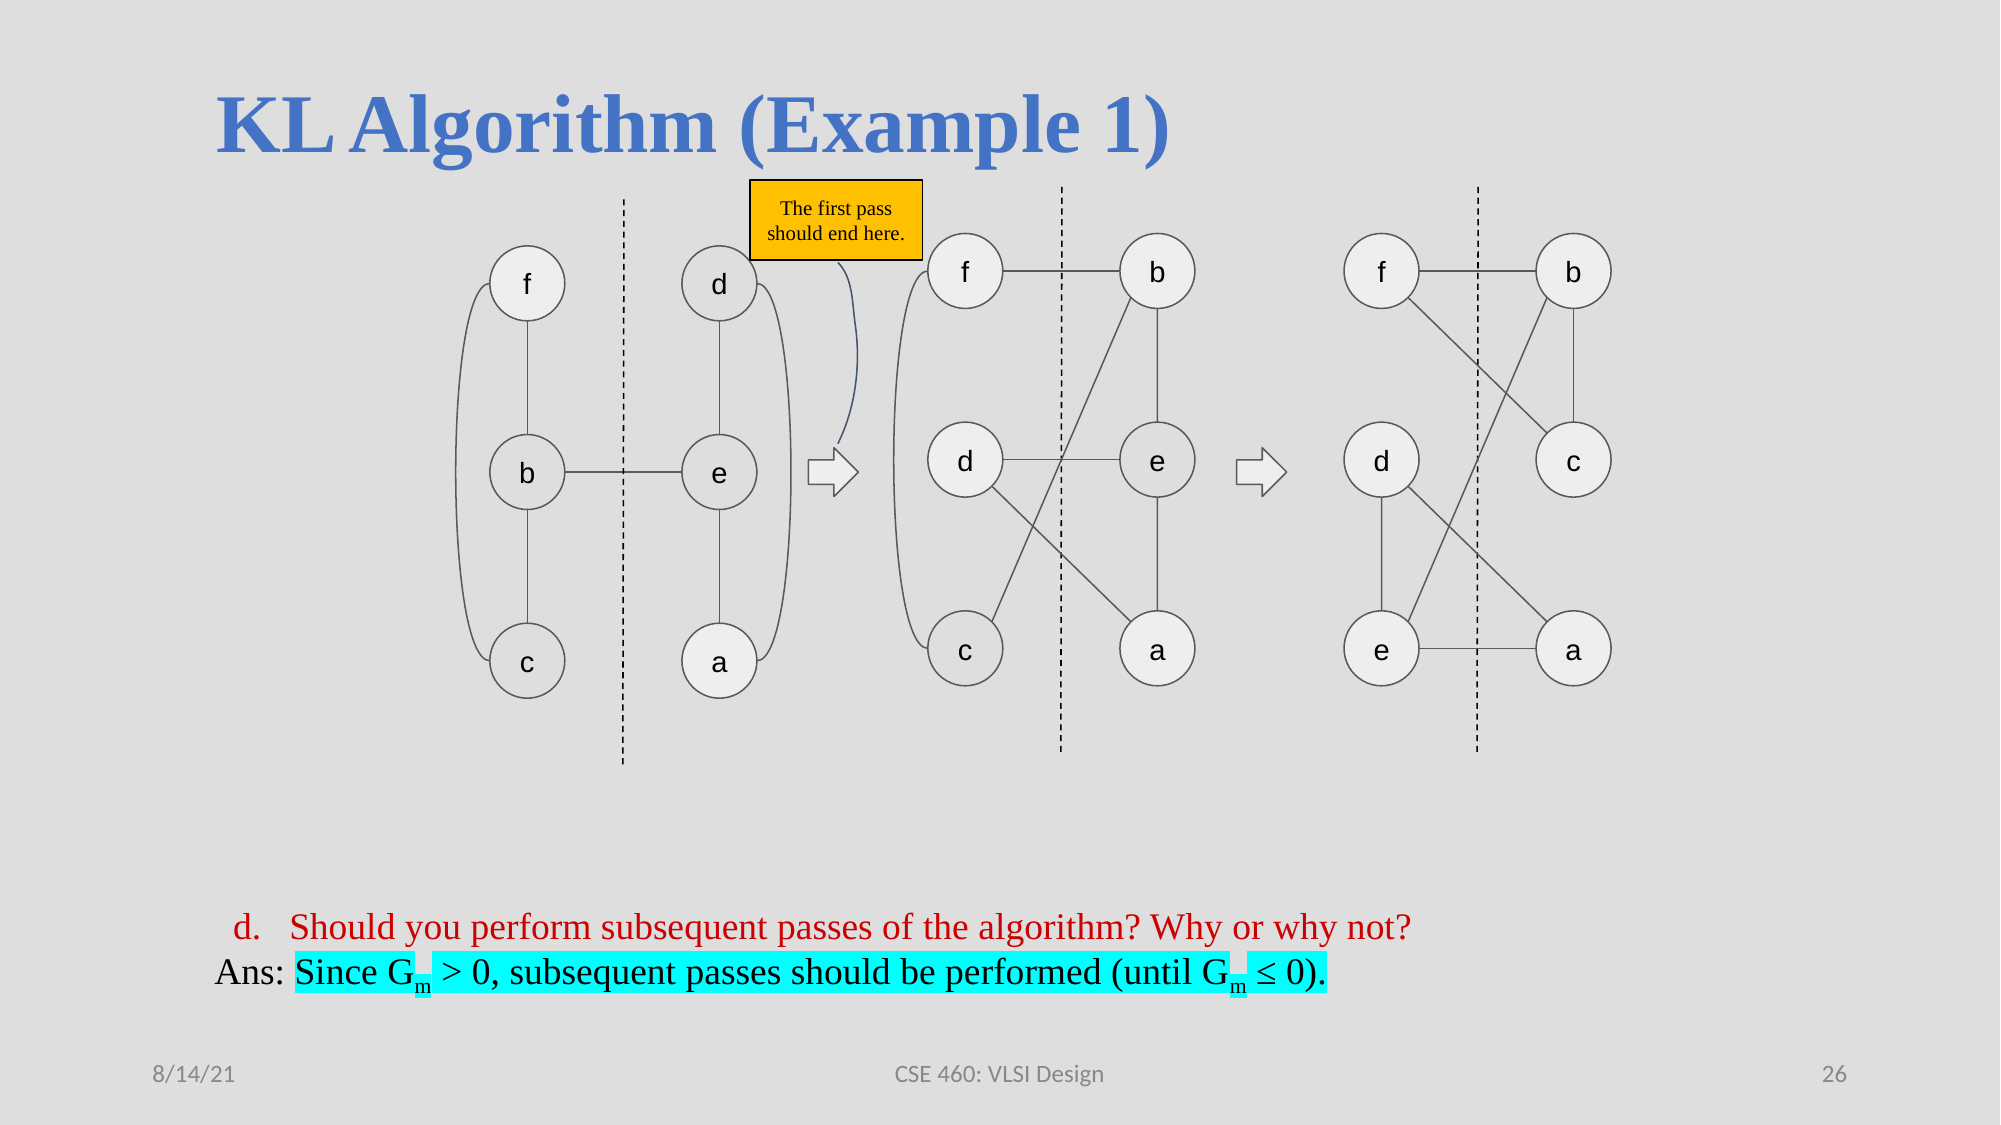

# KL Algorithm (Example 1)
The first pass should end here.

f
b
f
b

f
d

d
e
d
c

b
e

c
a
e
a

c
a
Should you perform subsequent passes of the algorithm? Why or why not?
Ans: Since Gm > 0, subsequent passes should be performed (until Gm ≤ 0).
8/14/21
CSE 460: VLSI Design
26